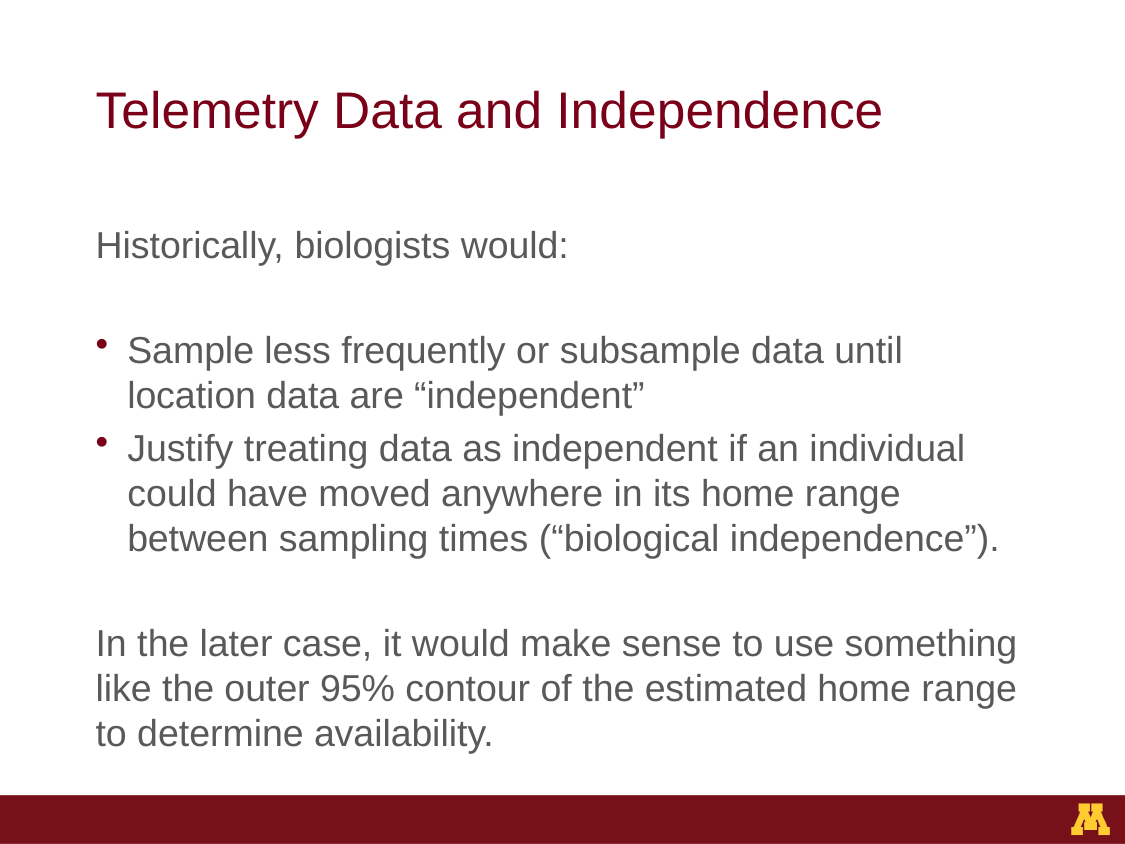

# Telemetry Data and Independence
Historically, biologists would:

Sample less frequently or subsample data until location data are “independent”
Justify treating data as independent if an individual could have moved anywhere in its home range between sampling times (“biological independence”).

In the later case, it would make sense to use something like the outer 95% contour of the estimated home range to determine availability.